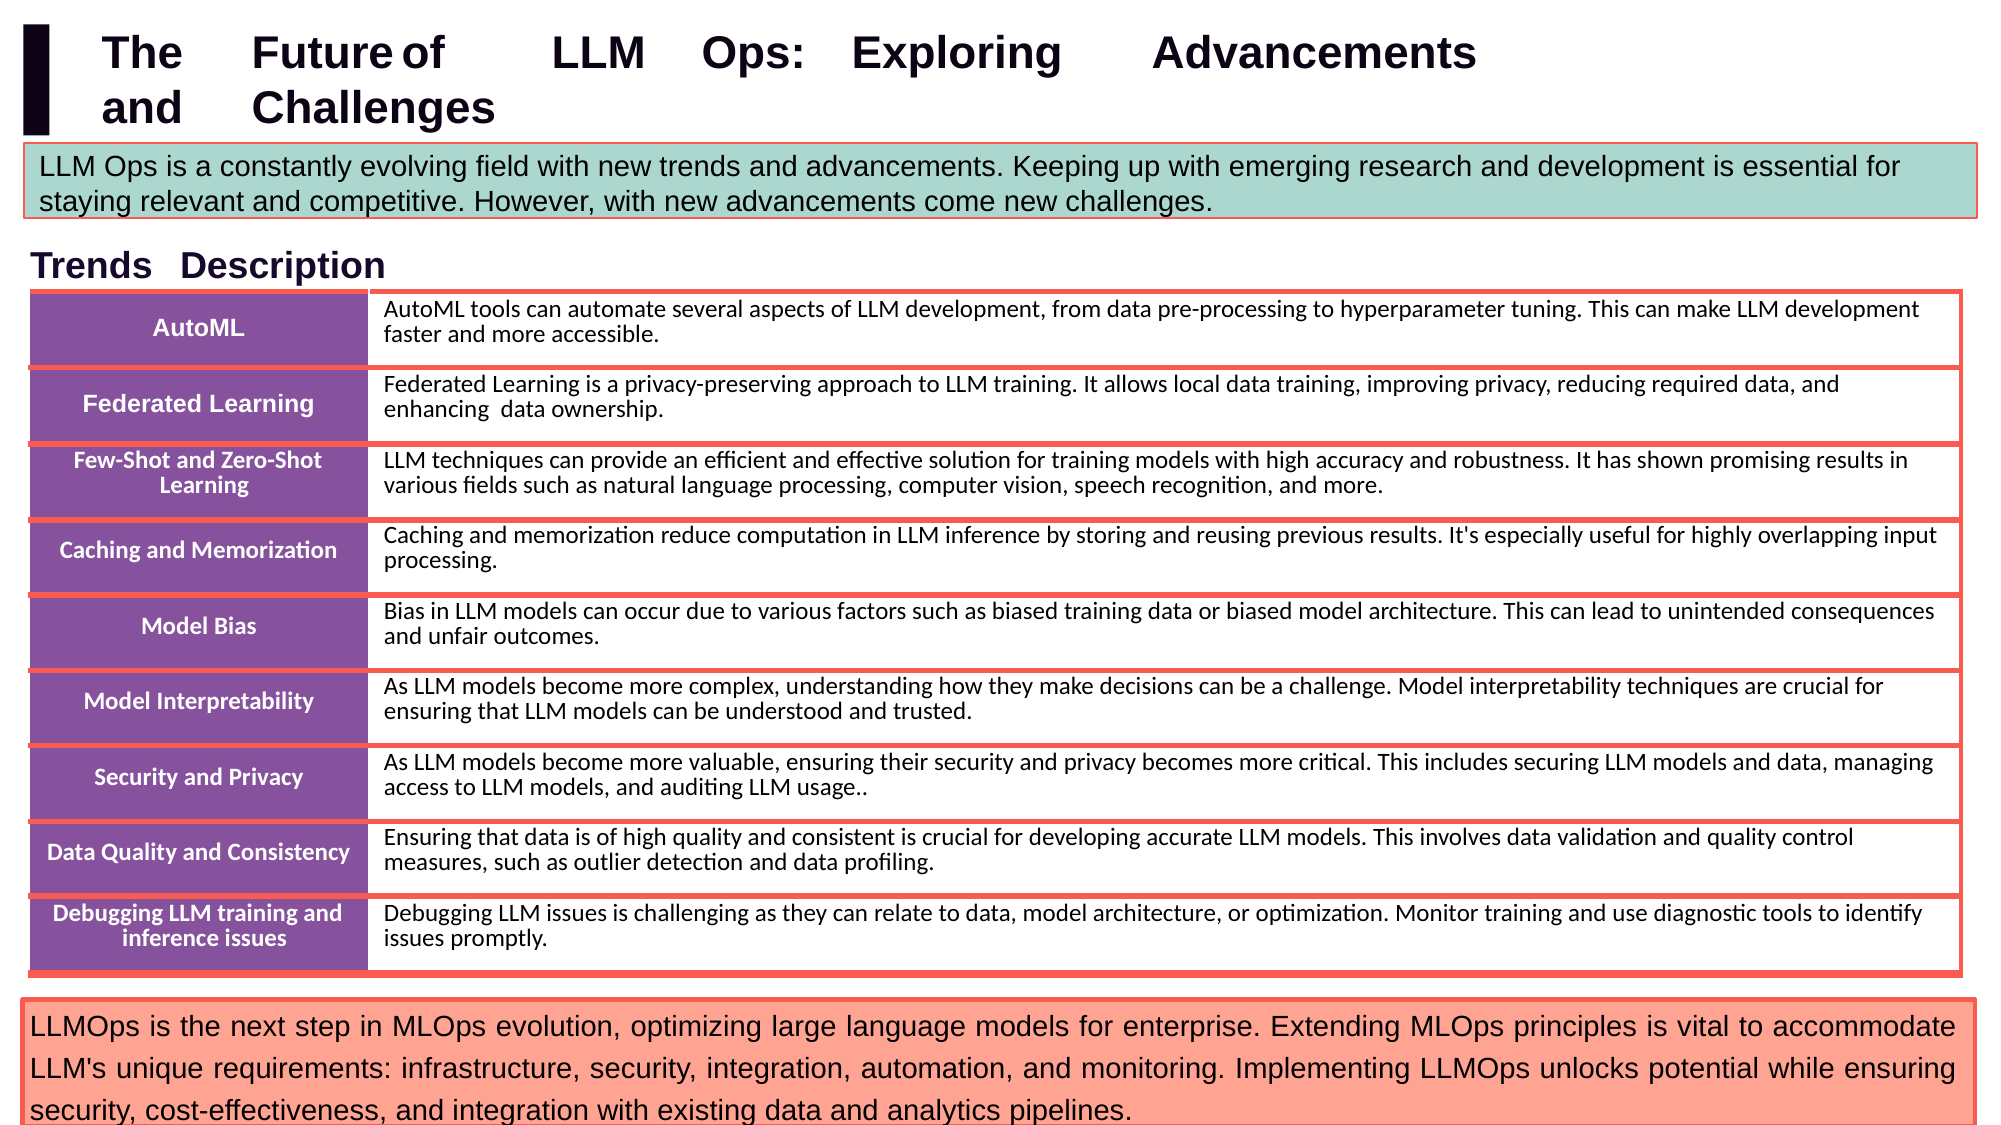

# The	Future	of	LLM	Ops:	Exploring	Advancements	and	Challenges
Ahead

LLM Ops is a constantly evolving field with new trends and advancements. Keeping up with emerging research and development is essential for  staying relevant and competitive. However, with new advancements come new challenges.
Trends	Description
| AutoML | AutoML tools can automate several aspects of LLM development, from data pre-processing to hyperparameter tuning. This can make LLM development faster and more accessible. |
| --- | --- |
| Federated Learning | Federated Learning is a privacy-preserving approach to LLM training. It allows local data training, improving privacy, reducing required data, and enhancing data ownership. |
| Few-Shot and Zero-Shot Learning | LLM techniques can provide an efficient and effective solution for training models with high accuracy and robustness. It has shown promising results in various fields such as natural language processing, computer vision, speech recognition, and more. |
| Caching and Memorization | Caching and memorization reduce computation in LLM inference by storing and reusing previous results. It's especially useful for highly overlapping input processing. |
| Model Bias | Bias in LLM models can occur due to various factors such as biased training data or biased model architecture. This can lead to unintended consequences and unfair outcomes. |
| Model Interpretability | As LLM models become more complex, understanding how they make decisions can be a challenge. Model interpretability techniques are crucial for ensuring that LLM models can be understood and trusted. |
| Security and Privacy | As LLM models become more valuable, ensuring their security and privacy becomes more critical. This includes securing LLM models and data, managing access to LLM models, and auditing LLM usage.. |
| Data Quality and Consistency | Ensuring that data is of high quality and consistent is crucial for developing accurate LLM models. This involves data validation and quality control measures, such as outlier detection and data profiling. |
| Debugging LLM training and inference issues | Debugging LLM issues is challenging as they can relate to data, model architecture, or optimization. Monitor training and use diagnostic tools to identify issues promptly. |
LLMOps is the next step in MLOps evolution, optimizing large language models for enterprise. Extending MLOps principles is vital to accommodate  LLM's unique requirements: infrastructure, security, integration, automation, and monitoring. Implementing LLMOps unlocks potential while ensuring  security, cost-effectiveness, and integration with existing data and analytics pipelines.